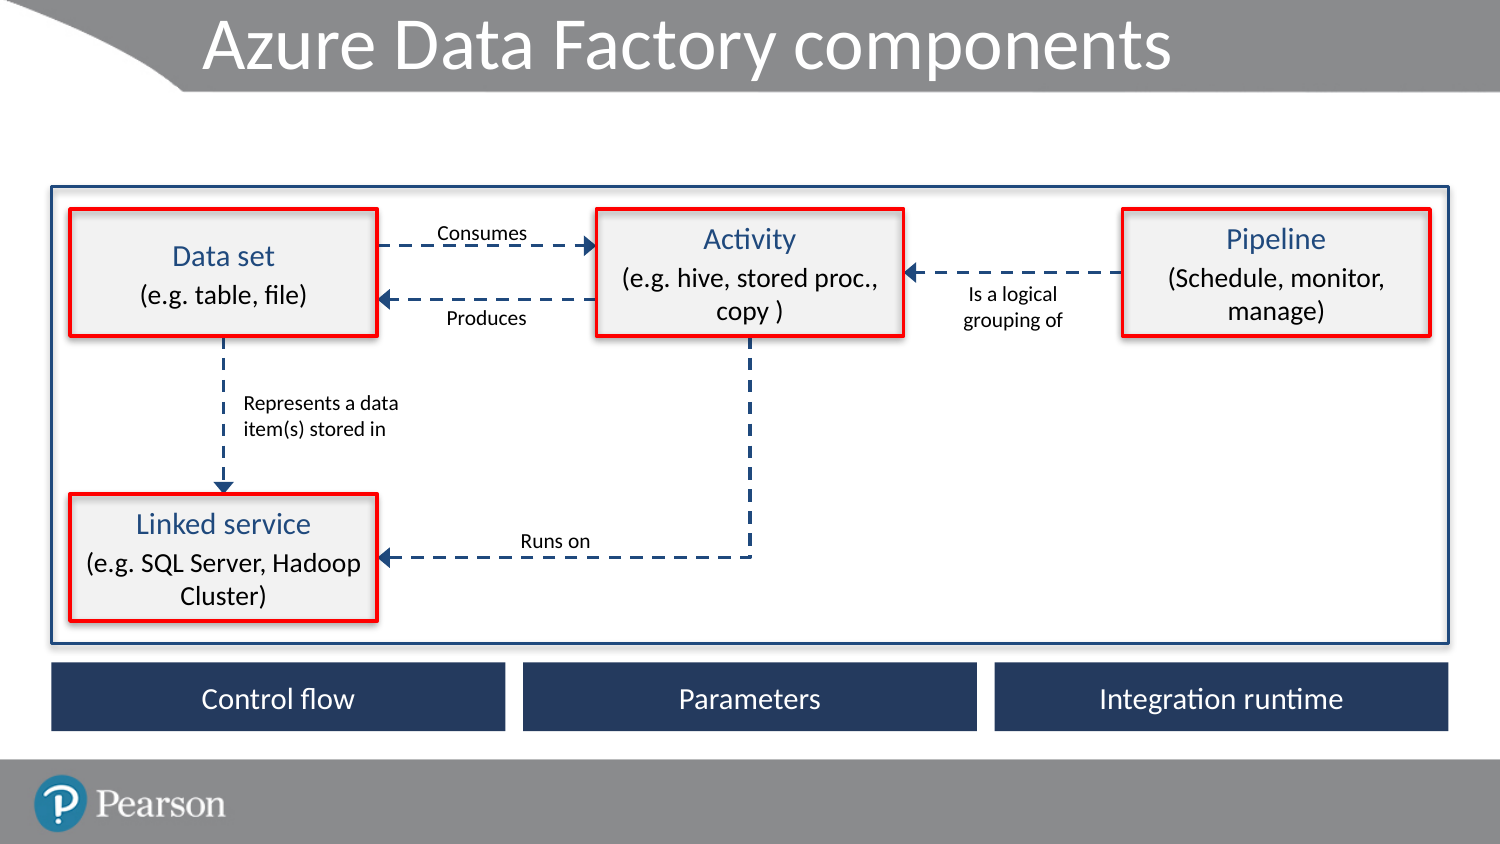

# Azure Data Factory components

Data set
(e.g. table, file)

Activity
(e.g. hive, stored proc., copy )
Pipeline
(Schedule, monitor, manage)

Consumes
Is a logical grouping of
Produces
Represents a data item(s) stored in
Linked service
(e.g. SQL Server, Hadoop Cluster)

Runs on
Control flow
Parameters
Integration runtime